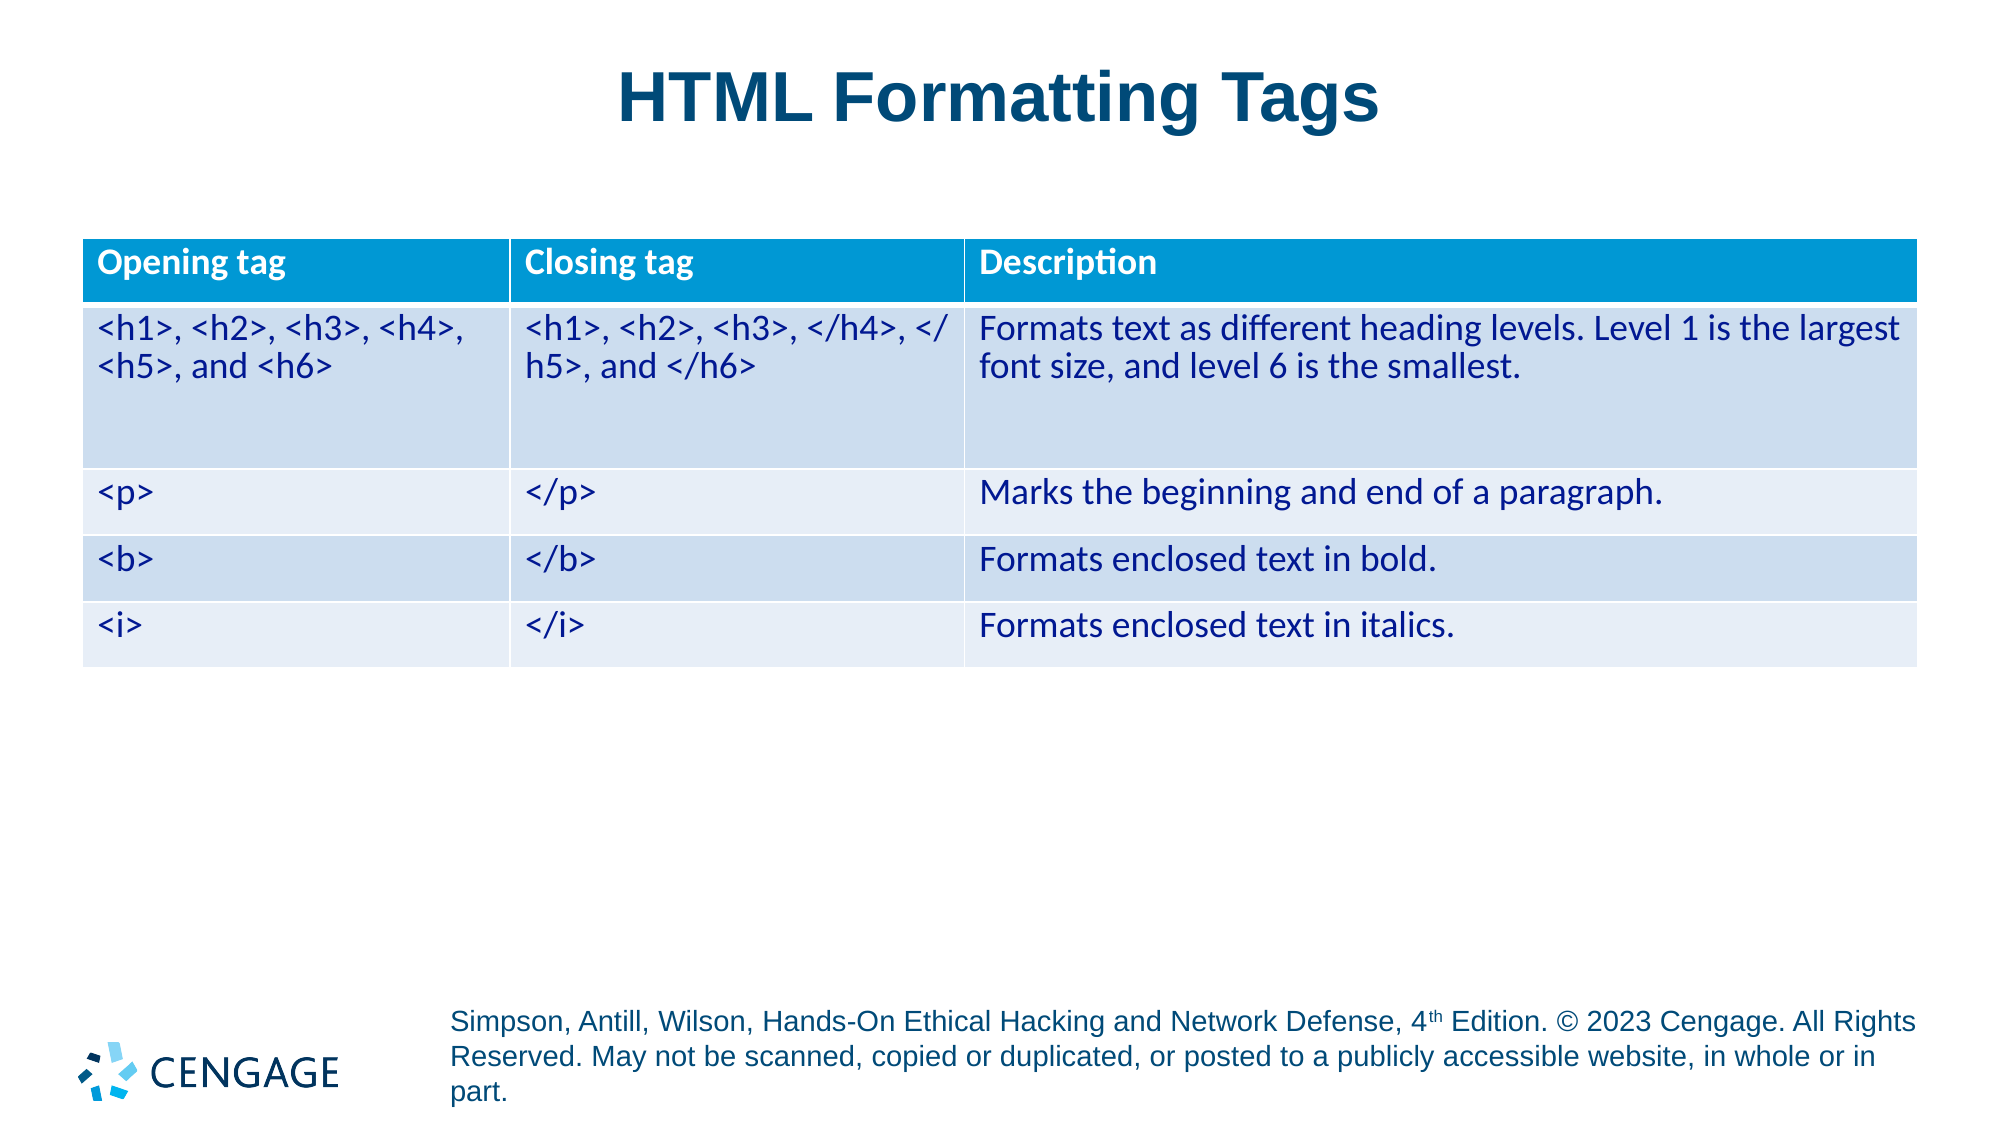

# HTML Formatting Tags
| Opening tag | Closing tag | Description |
| --- | --- | --- |
| <h1>, <h2>, <h3>, <h4>, <h5>, and <h6> | <h1>, <h2>, <h3>, </h4>, </ h5>, and </h6> | Formats text as different heading levels. Level 1 is the largest font size, and level 6 is the smallest. |
| <p> | </p> | Marks the beginning and end of a paragraph. |
| <b> | </b> | Formats enclosed text in bold. |
| <i> | </i> | Formats enclosed text in italics. |